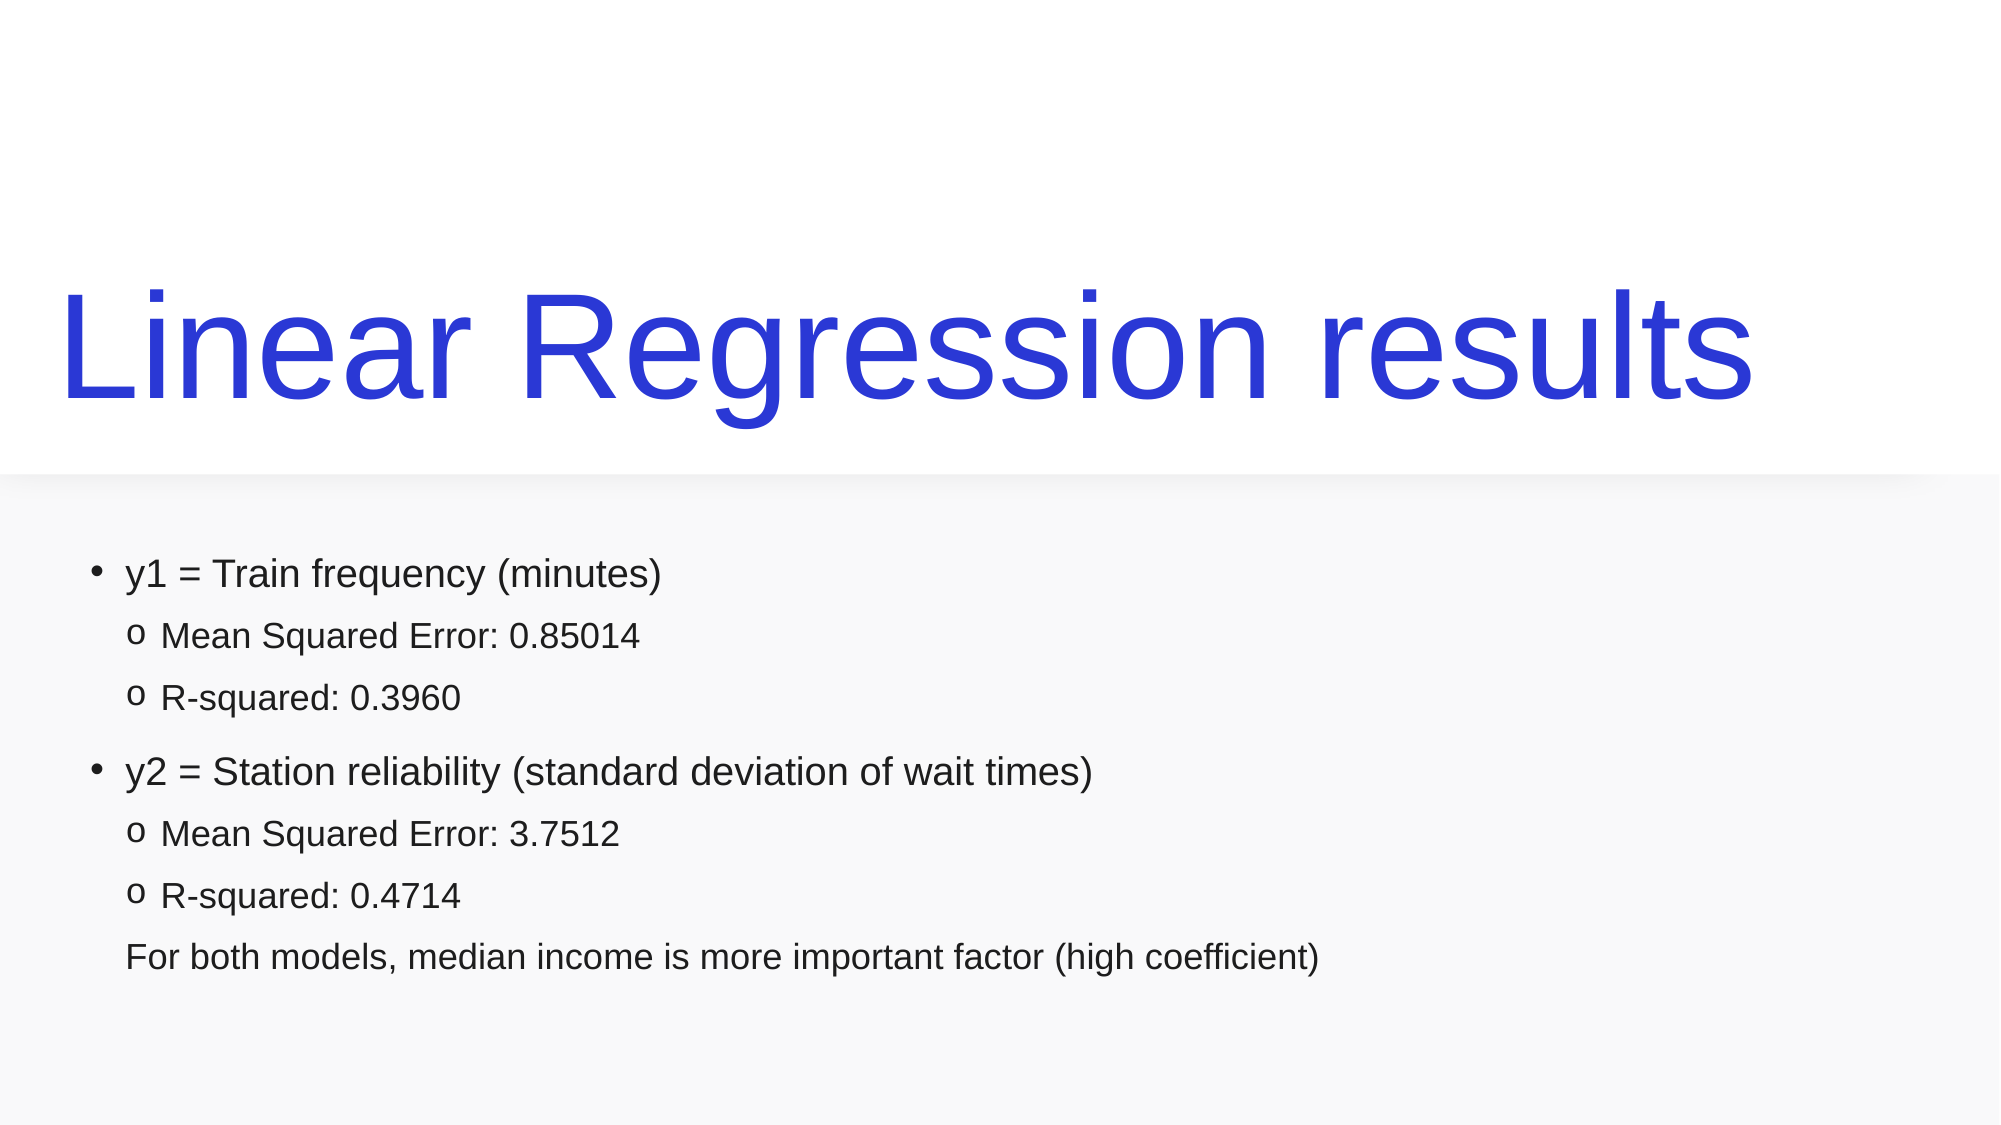

# Linear Regression results
y1 = Train frequency (minutes)
Mean Squared Error: 0.85014
R-squared: 0.3960
y2 = Station reliability (standard deviation of wait times)
Mean Squared Error: 3.7512
R-squared: 0.4714
For both models, median income is more important factor (high coefficient)